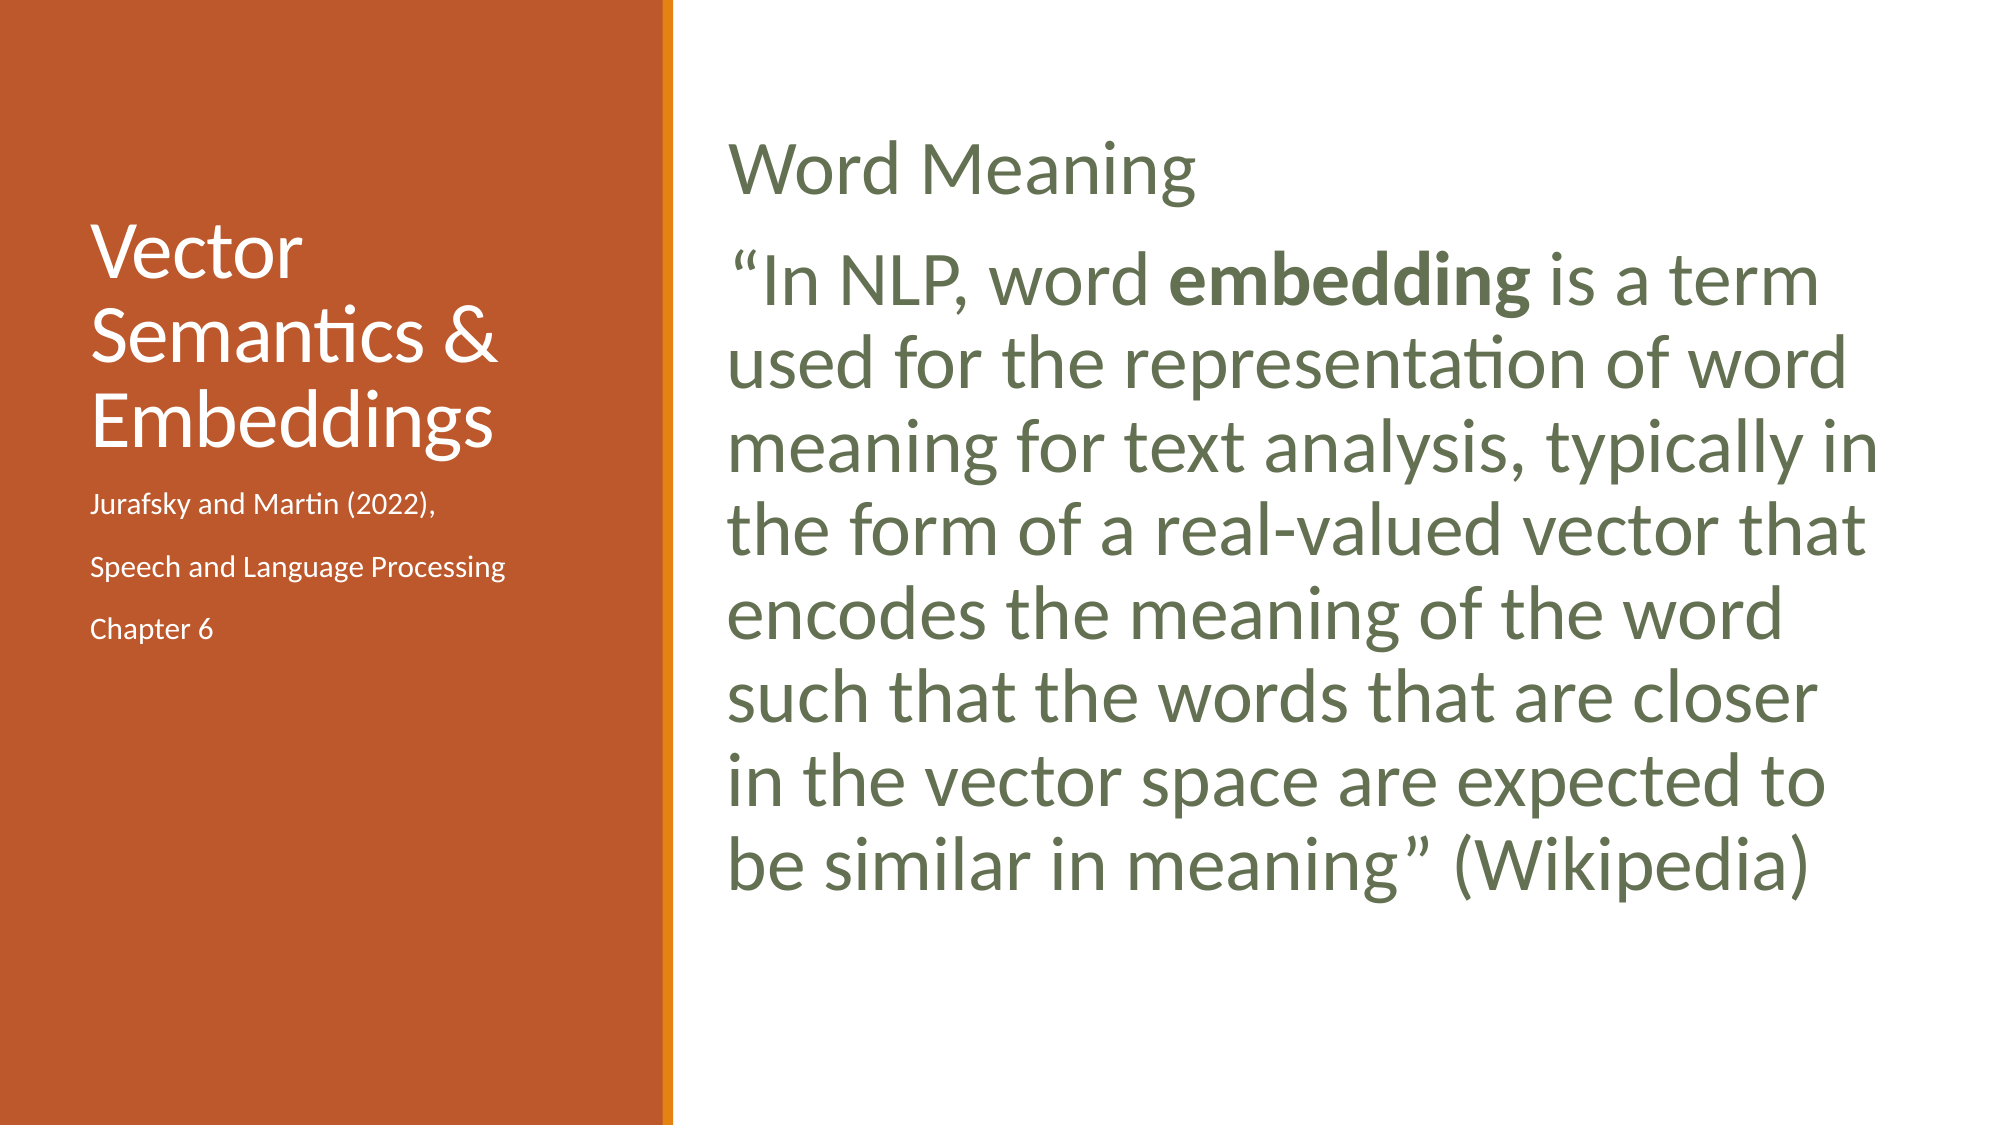

# Vector Semantics & Embeddings
Word Meaning
“In NLP, word embedding is a term used for the representation of word meaning for text analysis, typically in the form of a real-valued vector that encodes the meaning of the word such that the words that are closer in the vector space are expected to be similar in meaning” (Wikipedia)
Jurafsky and Martin (2022),
Speech and Language Processing
Chapter 6